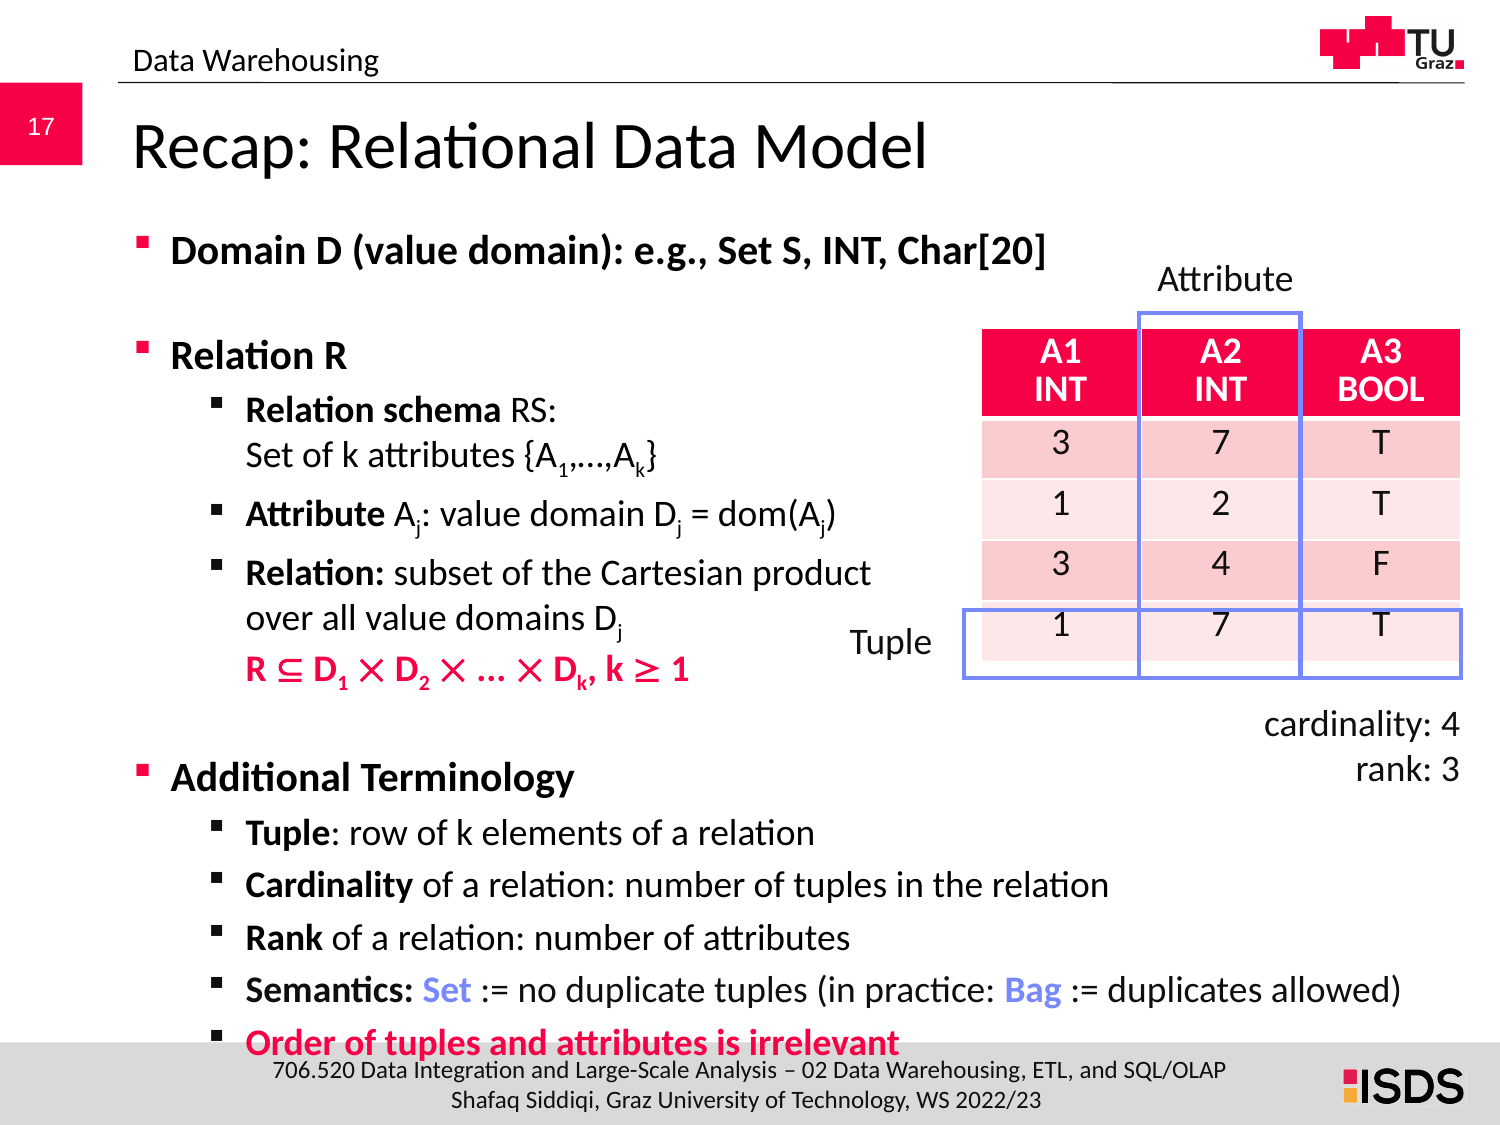

Data Warehousing
# Recap: Relational Data Model
Domain D (value domain): e.g., Set S, INT, Char[20]

Relation R
Relation schema RS:
Set of k attributes {A1,…,Ak}
Attribute Aj: value domain Dj = dom(Aj)
Relation: subset of the Cartesian product
over all value domains Dj
R ⊆ D1 × D2 × ... × Dk, k ≥ 1

Additional Terminology
Tuple: row of k elements of a relation
Cardinality of a relation: number of tuples in the relation
Rank of a relation: number of attributes
Semantics: Set := no duplicate tuples (in practice: Bag := duplicates allowed)
Order of tuples and attributes is irrelevant

Attribute

| A1 INT | A2 INT | A3 BOOL |
| --- | --- | --- |
| 3 | 7 | T |
| 1 | 2 | T |
| 3 | 4 | F |
| 1 | 7 | T |
Tuple

cardinality: 4
rank: 3